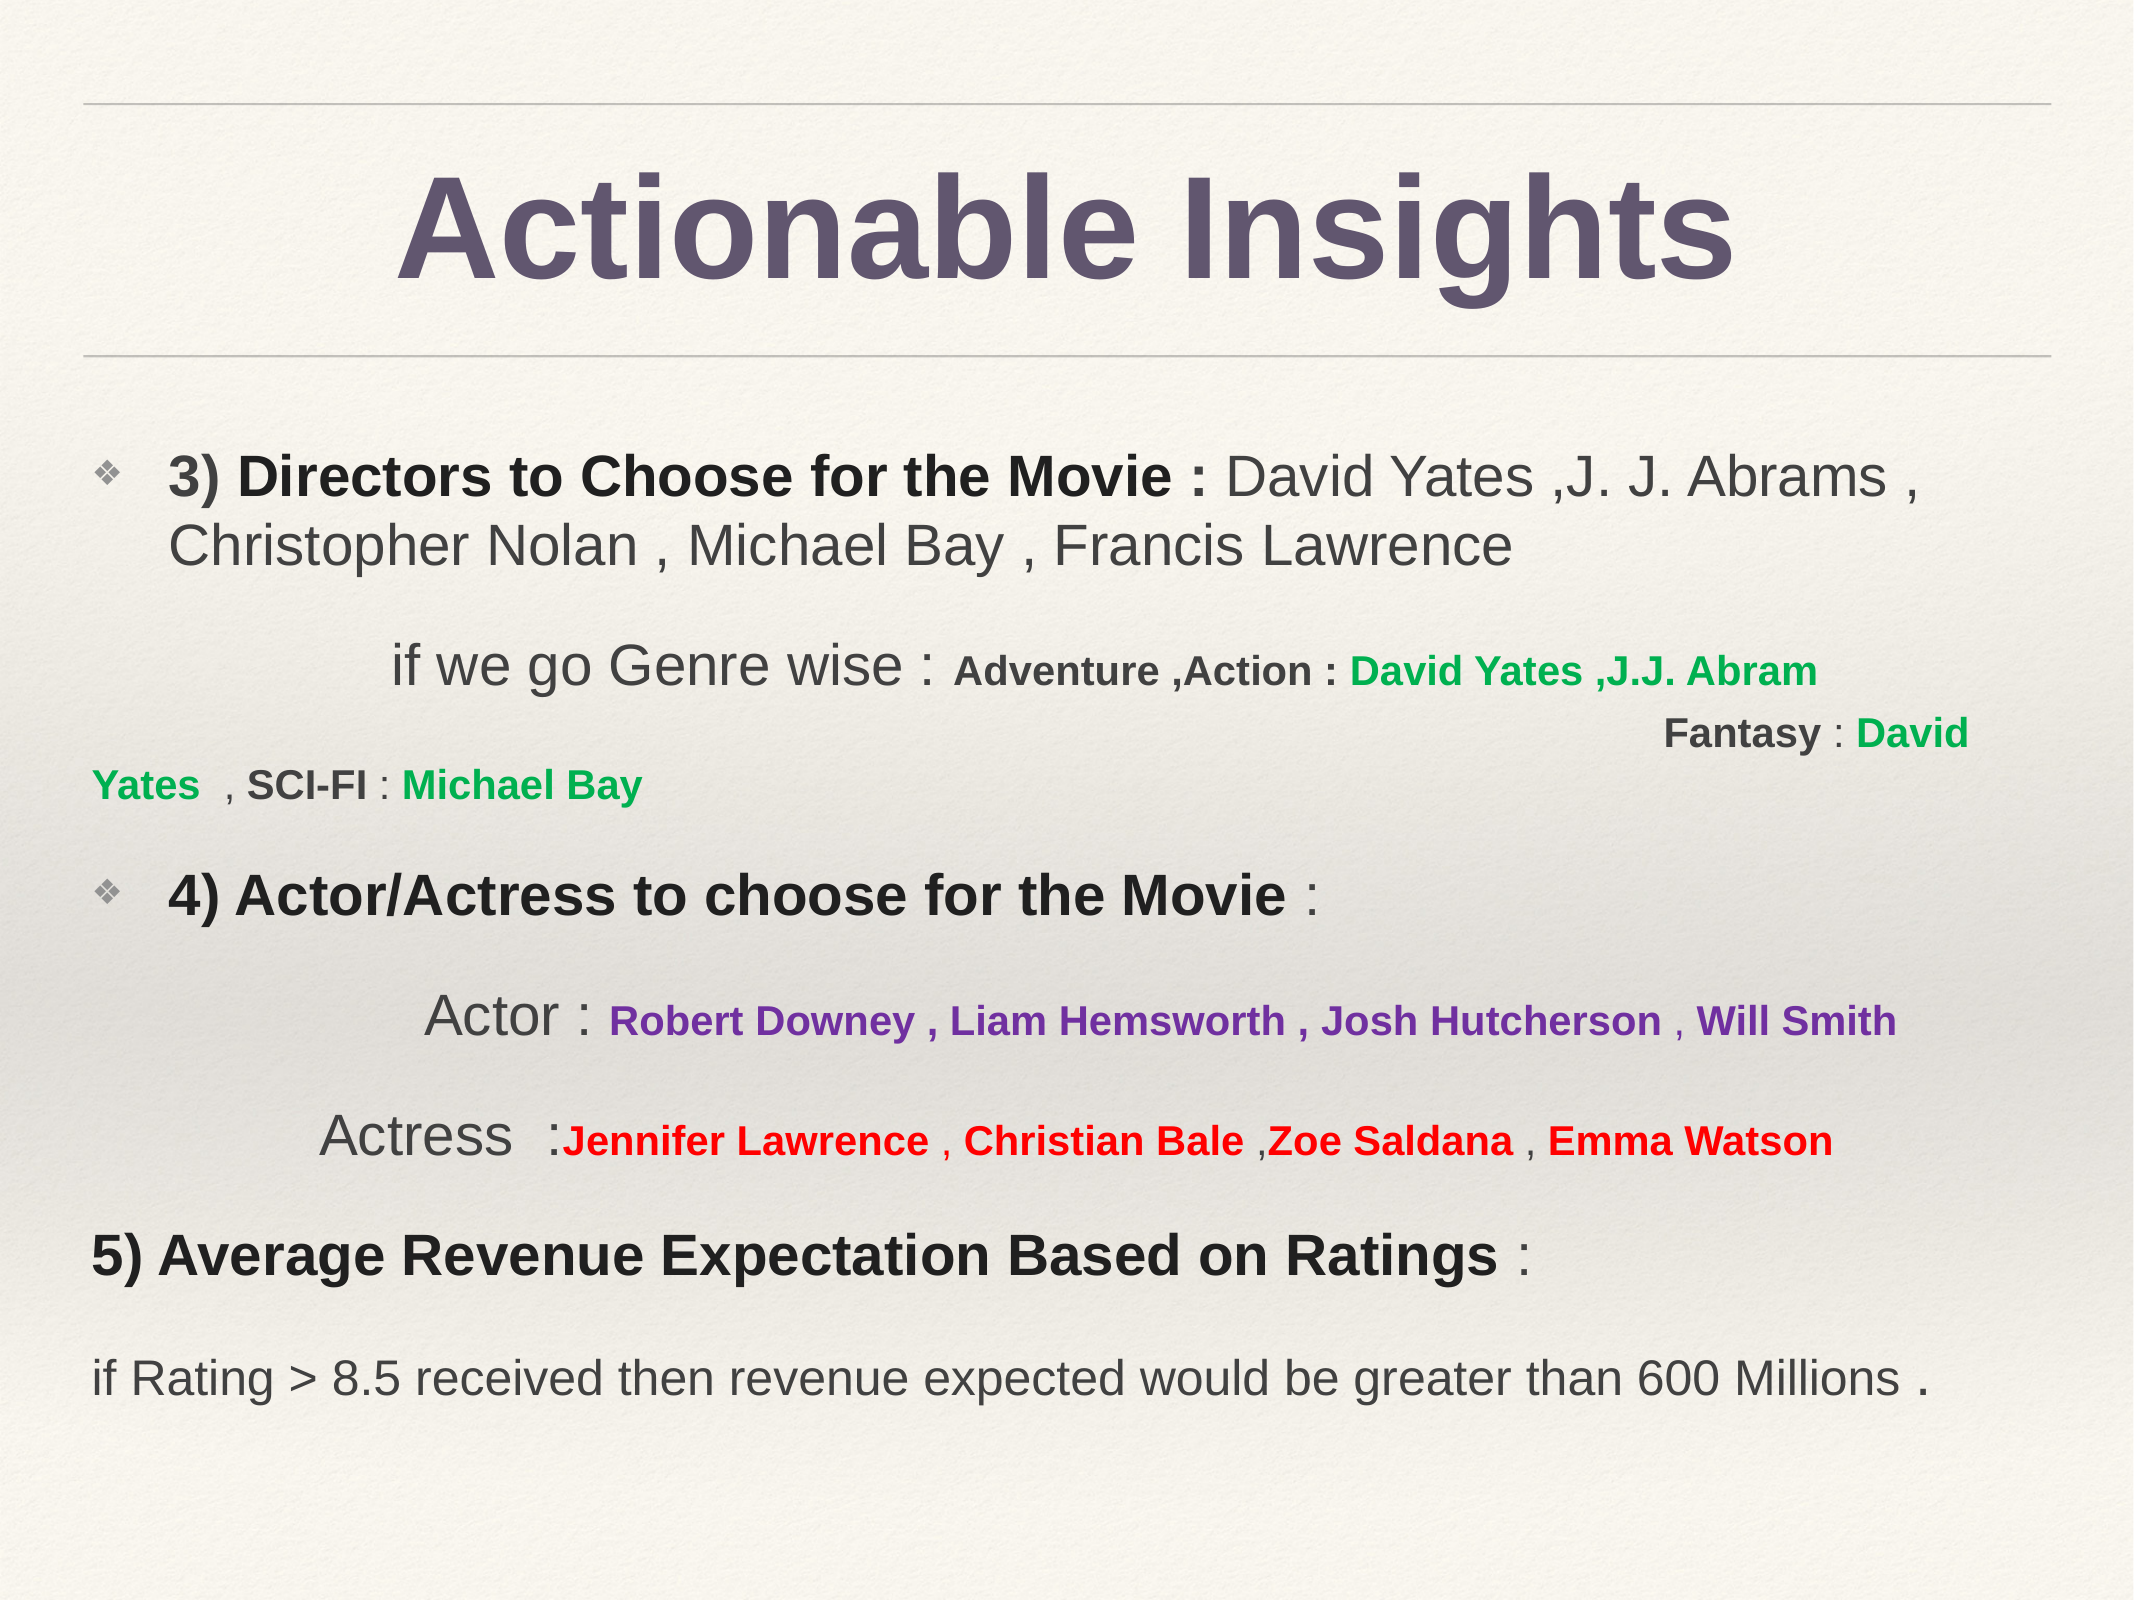

# Actionable Insights
3) Directors to Choose for the Movie : David Yates ,J. J. Abrams , Christopher Nolan , Michael Bay , Francis Lawrence
		if we go Genre wise : Adventure ,Action : David Yates ,J.J. Abram 			                                   	                                                Fantasy : David Yates  , SCI-FI : Michael Bay
4) Actor/Actress to choose for the Movie :
		  Actor : Robert Downey , Liam Hemsworth , Josh Hutcherson , Will Smith
              Actress  :Jennifer Lawrence , Christian Bale ,Zoe Saldana , Emma Watson
5) Average Revenue Expectation Based on Ratings :
if Rating > 8.5 received then revenue expected would be greater than 600 Millions .